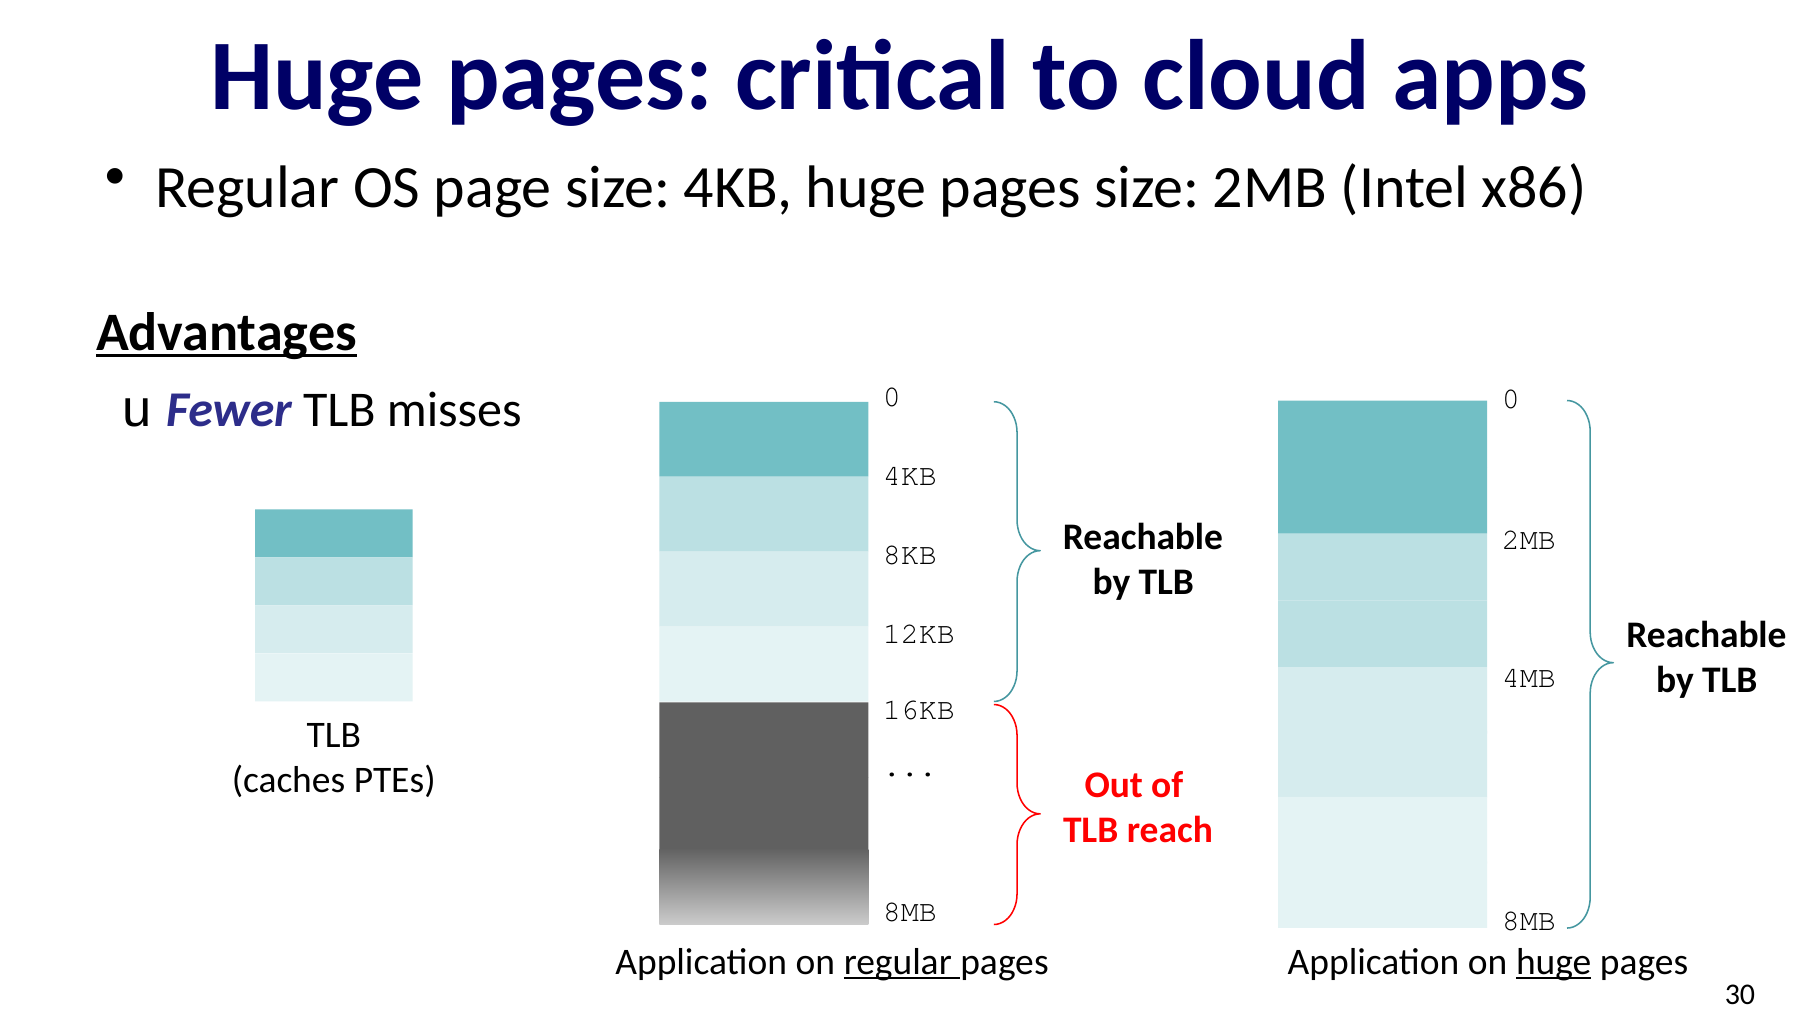

# Huge pages: critical to cloud apps
Regular OS page size: 4KB, huge pages size: 2MB (Intel x86)
Advantages
u Fewer TLB misses
0

4KB
Reachable
by TLB
8KB
12KB
16KB

...
Out of
TLB reach

8MB
Application on regular pages
0

2MB
4MB

8MB
Application on huge pages
Reachable
by TLB

TLB
(caches PTEs)
30